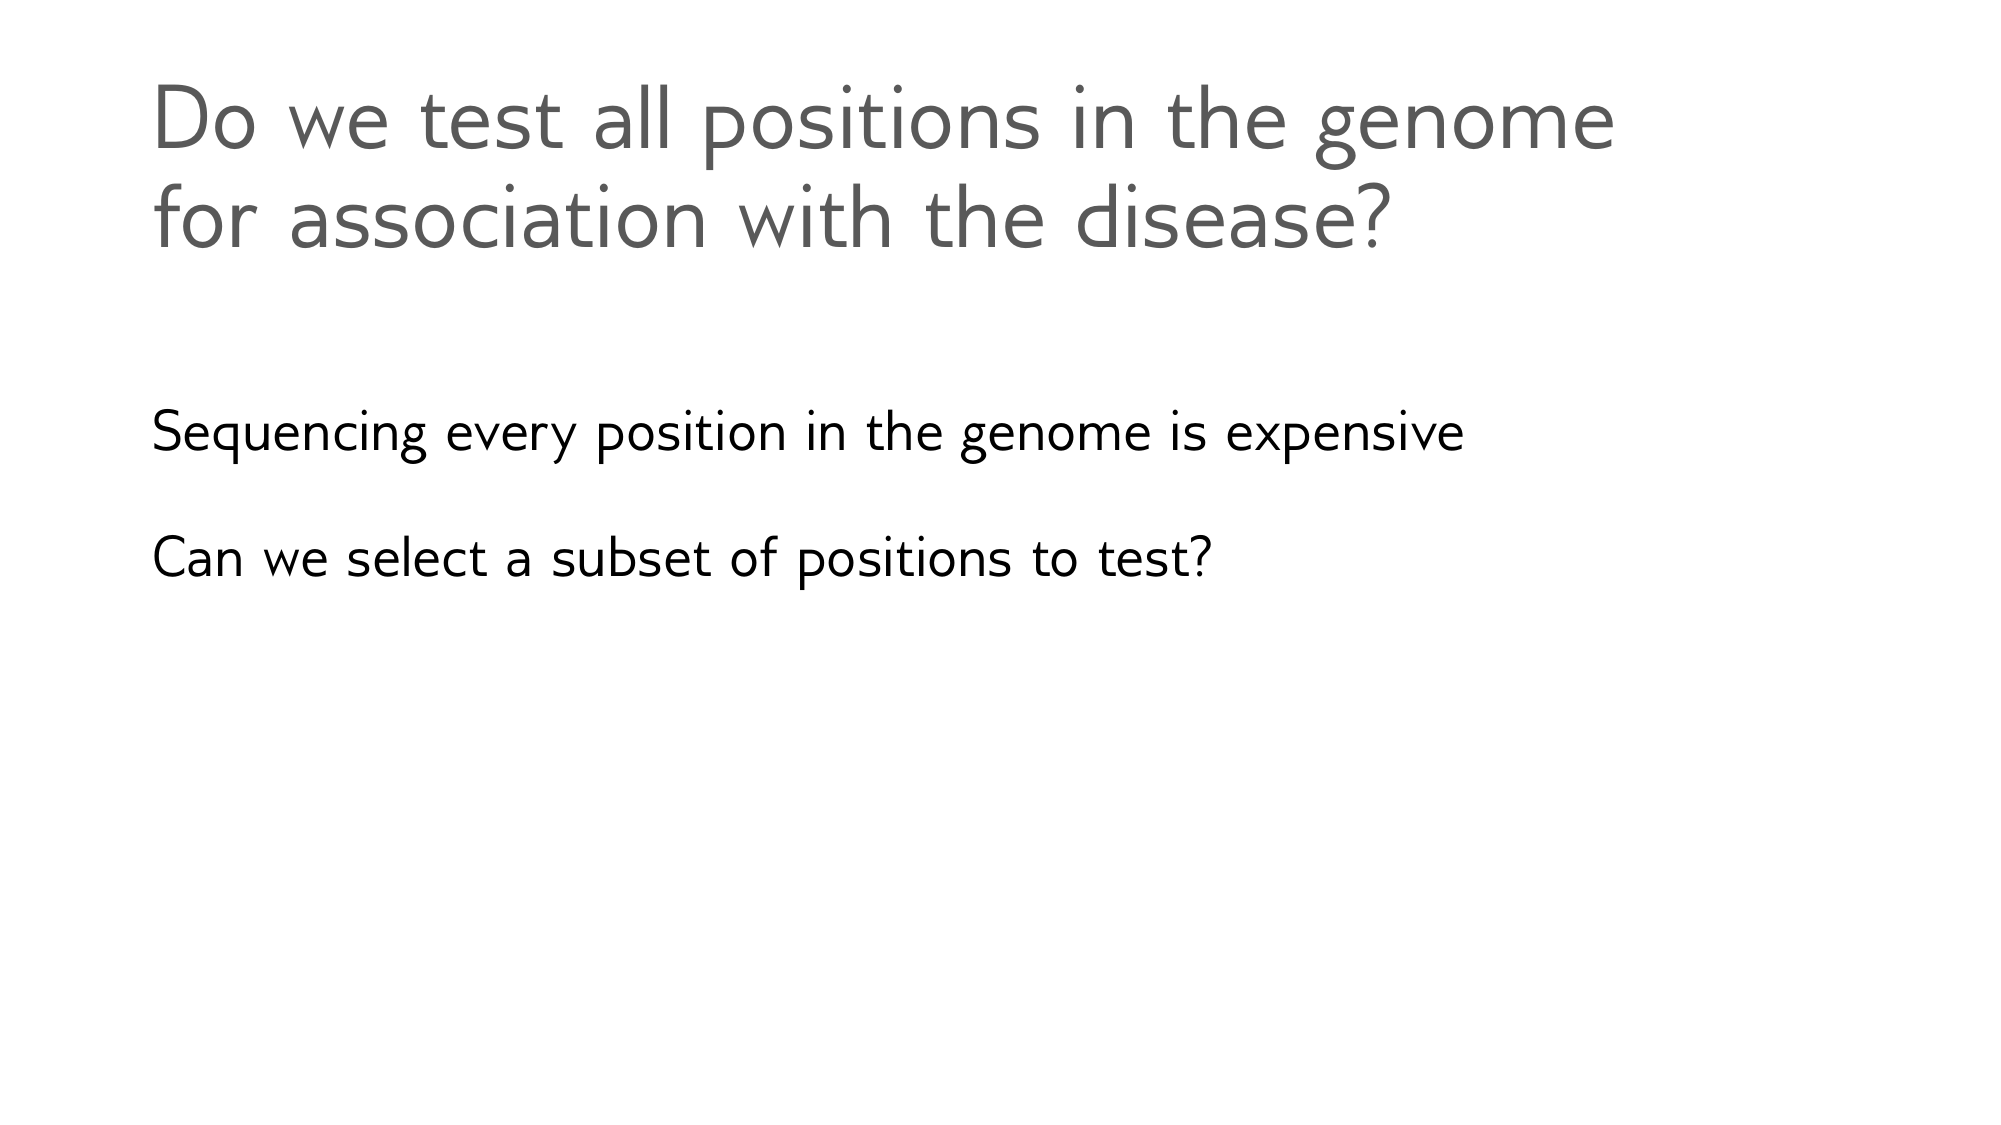

# Do we test all positions in the genome for association with the disease?
Sequencing every position in the genome is expensive
Can we select a subset of positions to test?